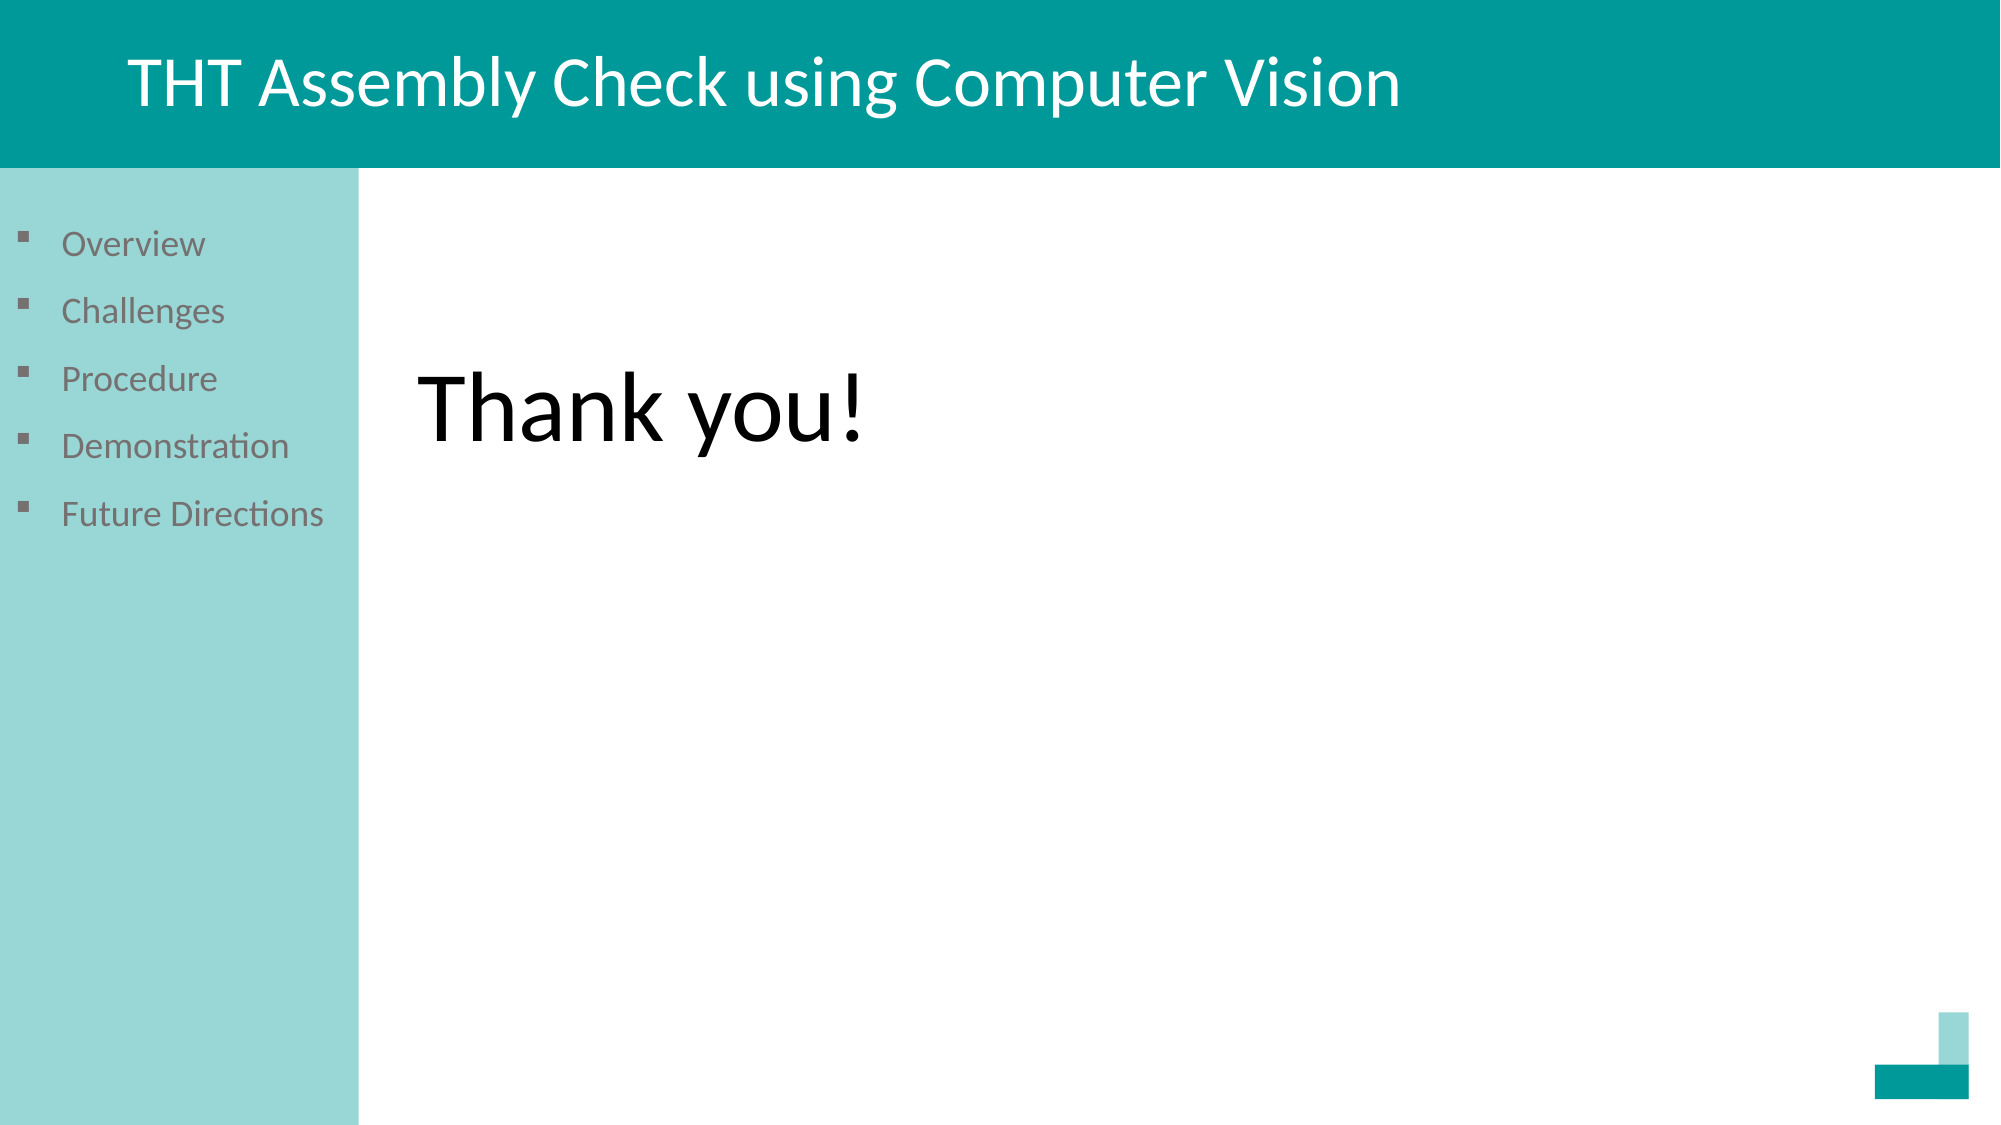

# THT Assembly Check using Computer Vision

Overview
Challenges
Procedure
Demonstration
Future Directions
Thank you!